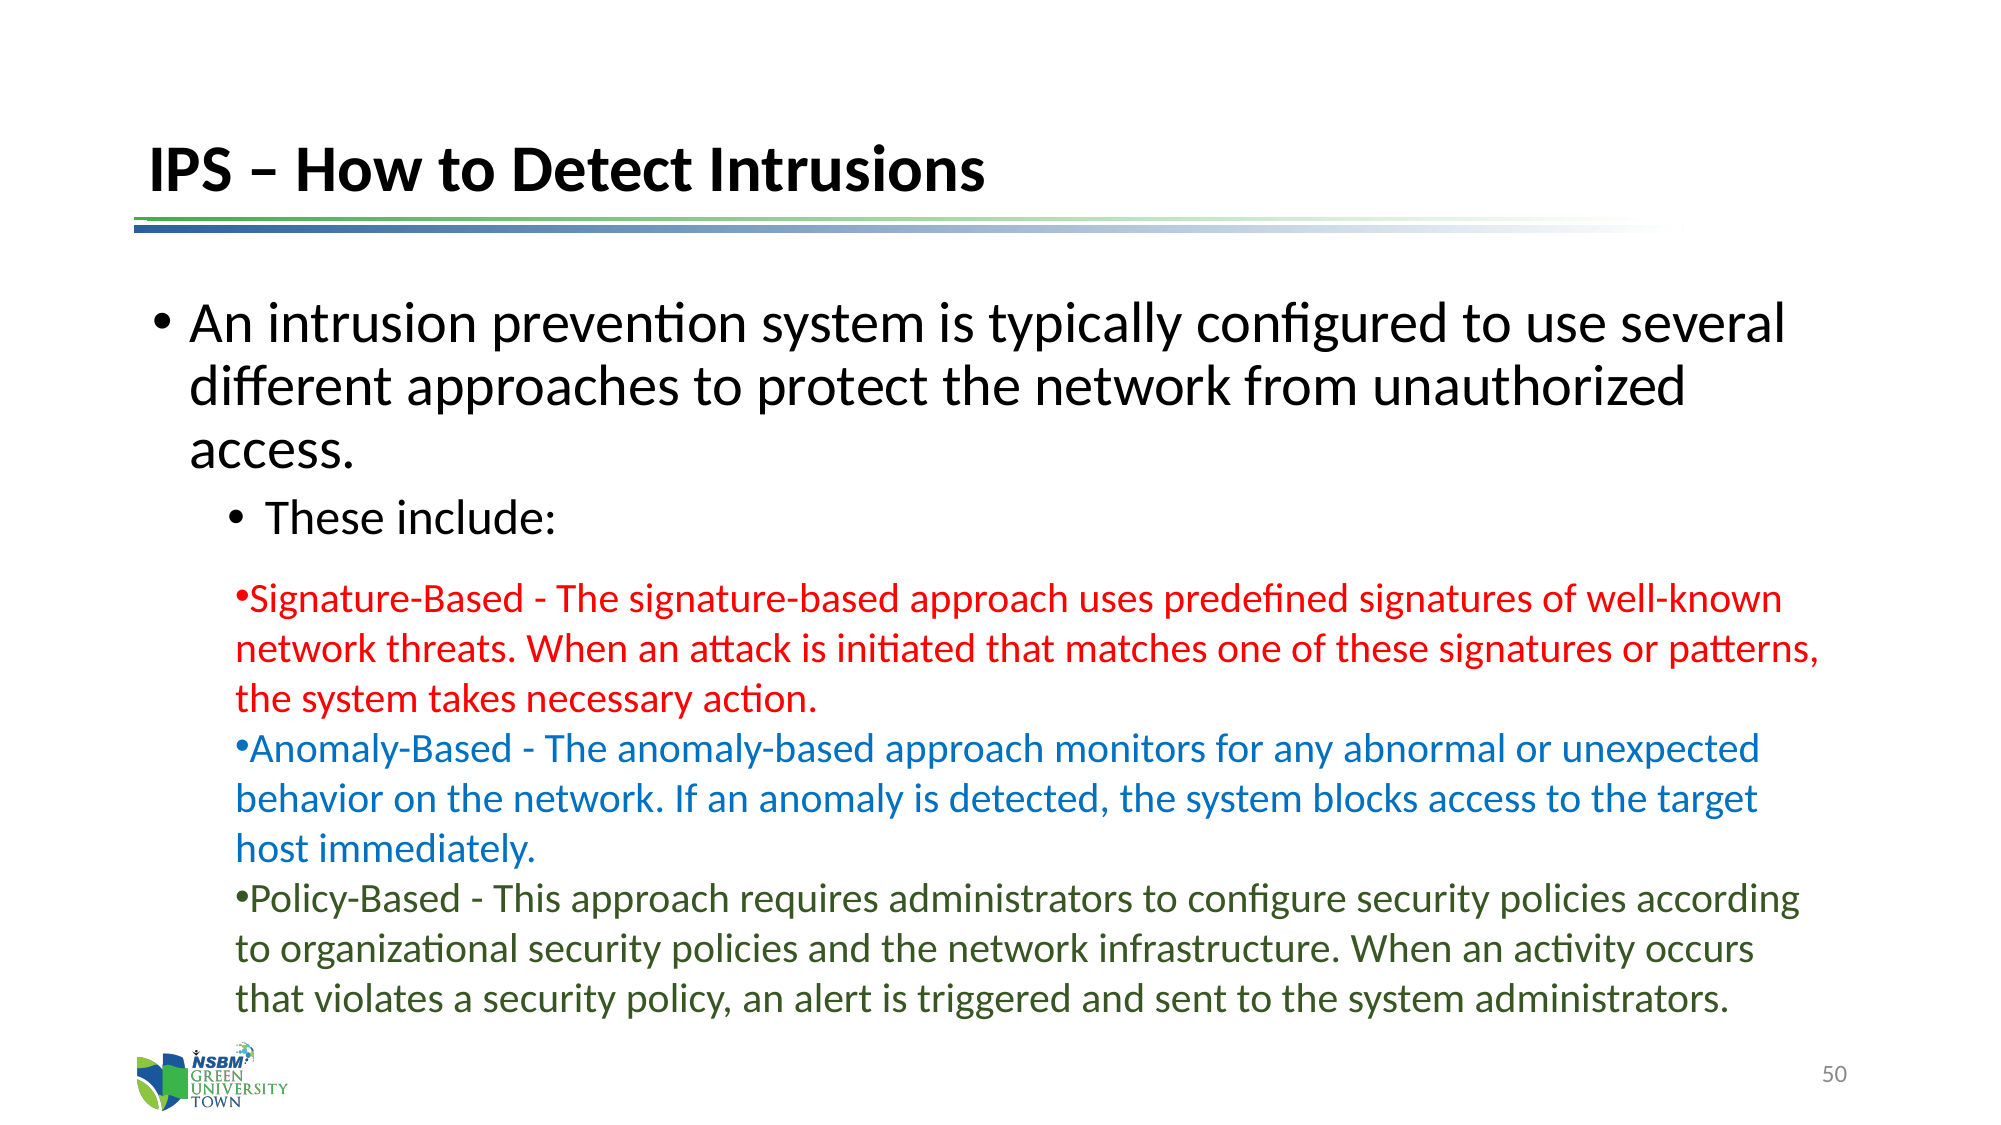

# IPS – How to Detect Intrusions
An intrusion prevention system is typically configured to use several different approaches to protect the network from unauthorized access.
These include:
Signature-Based - The signature-based approach uses predefined signatures of well-known network threats. When an attack is initiated that matches one of these signatures or patterns, the system takes necessary action.
Anomaly-Based - The anomaly-based approach monitors for any abnormal or unexpected behavior on the network. If an anomaly is detected, the system blocks access to the target host immediately.
Policy-Based - This approach requires administrators to configure security policies according to organizational security policies and the network infrastructure. When an activity occurs that violates a security policy, an alert is triggered and sent to the system administrators.
50